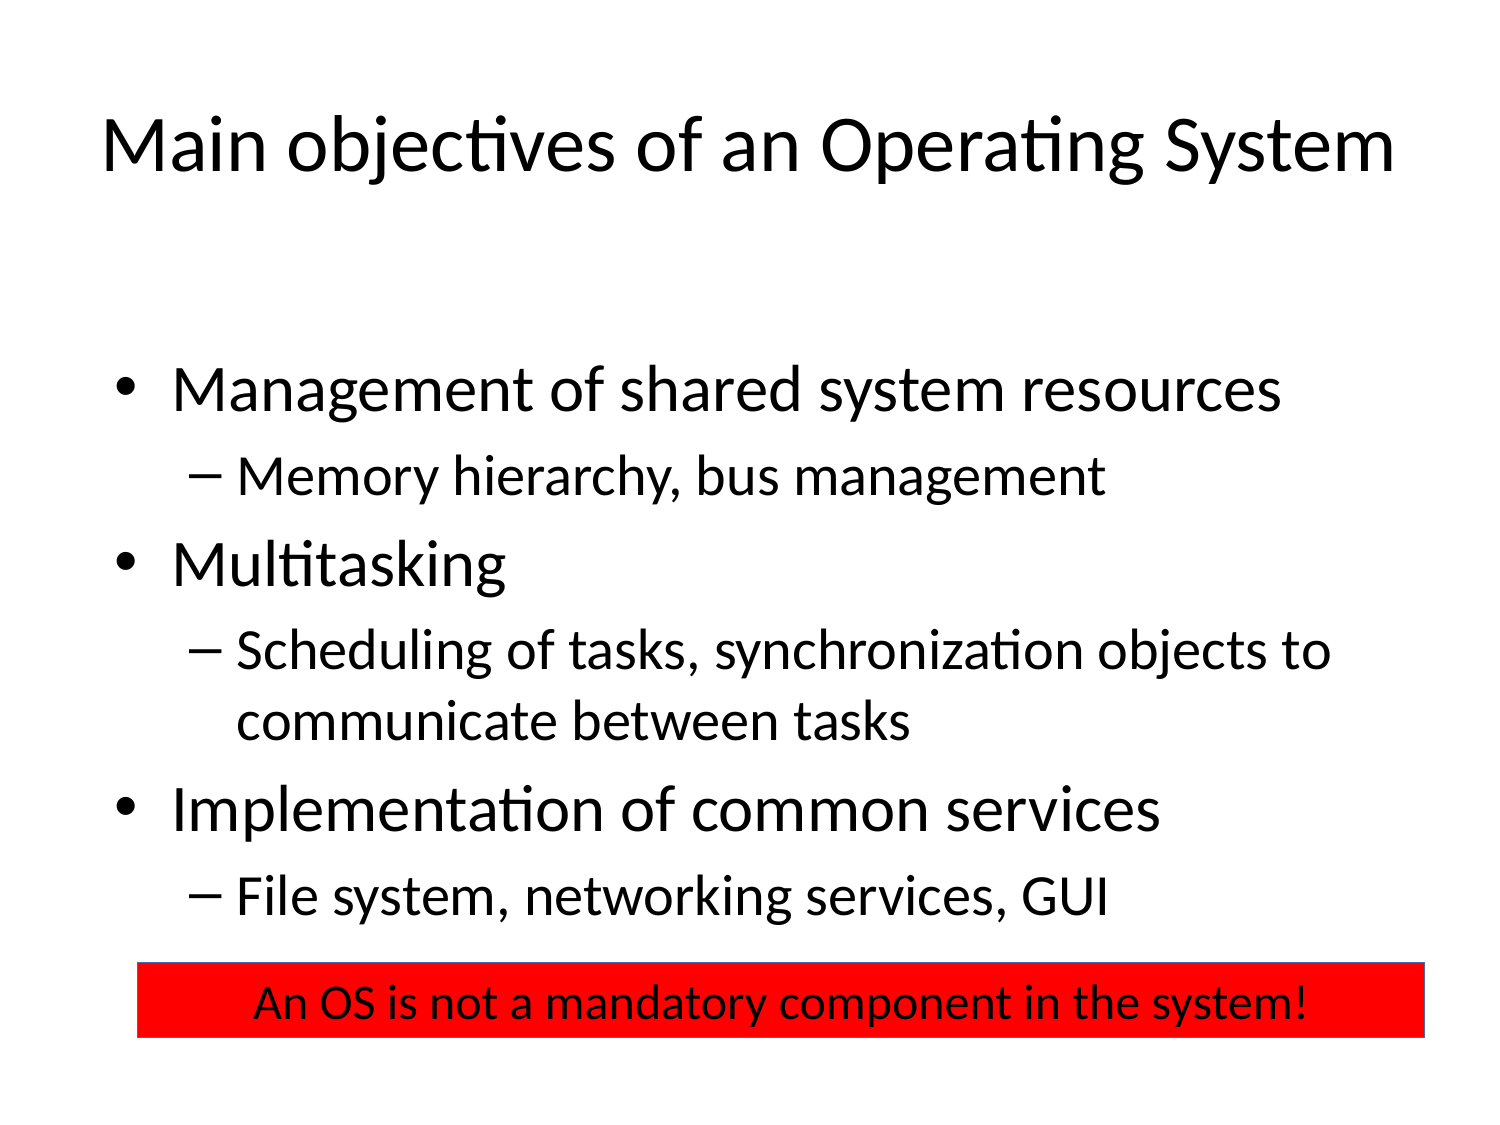

# Main objectives of an Operating System
Management of shared system resources
Memory hierarchy, bus management
Multitasking
Scheduling of tasks, synchronization objects to communicate between tasks
Implementation of common services
File system, networking services, GUI
An OS is not a mandatory component in the system!